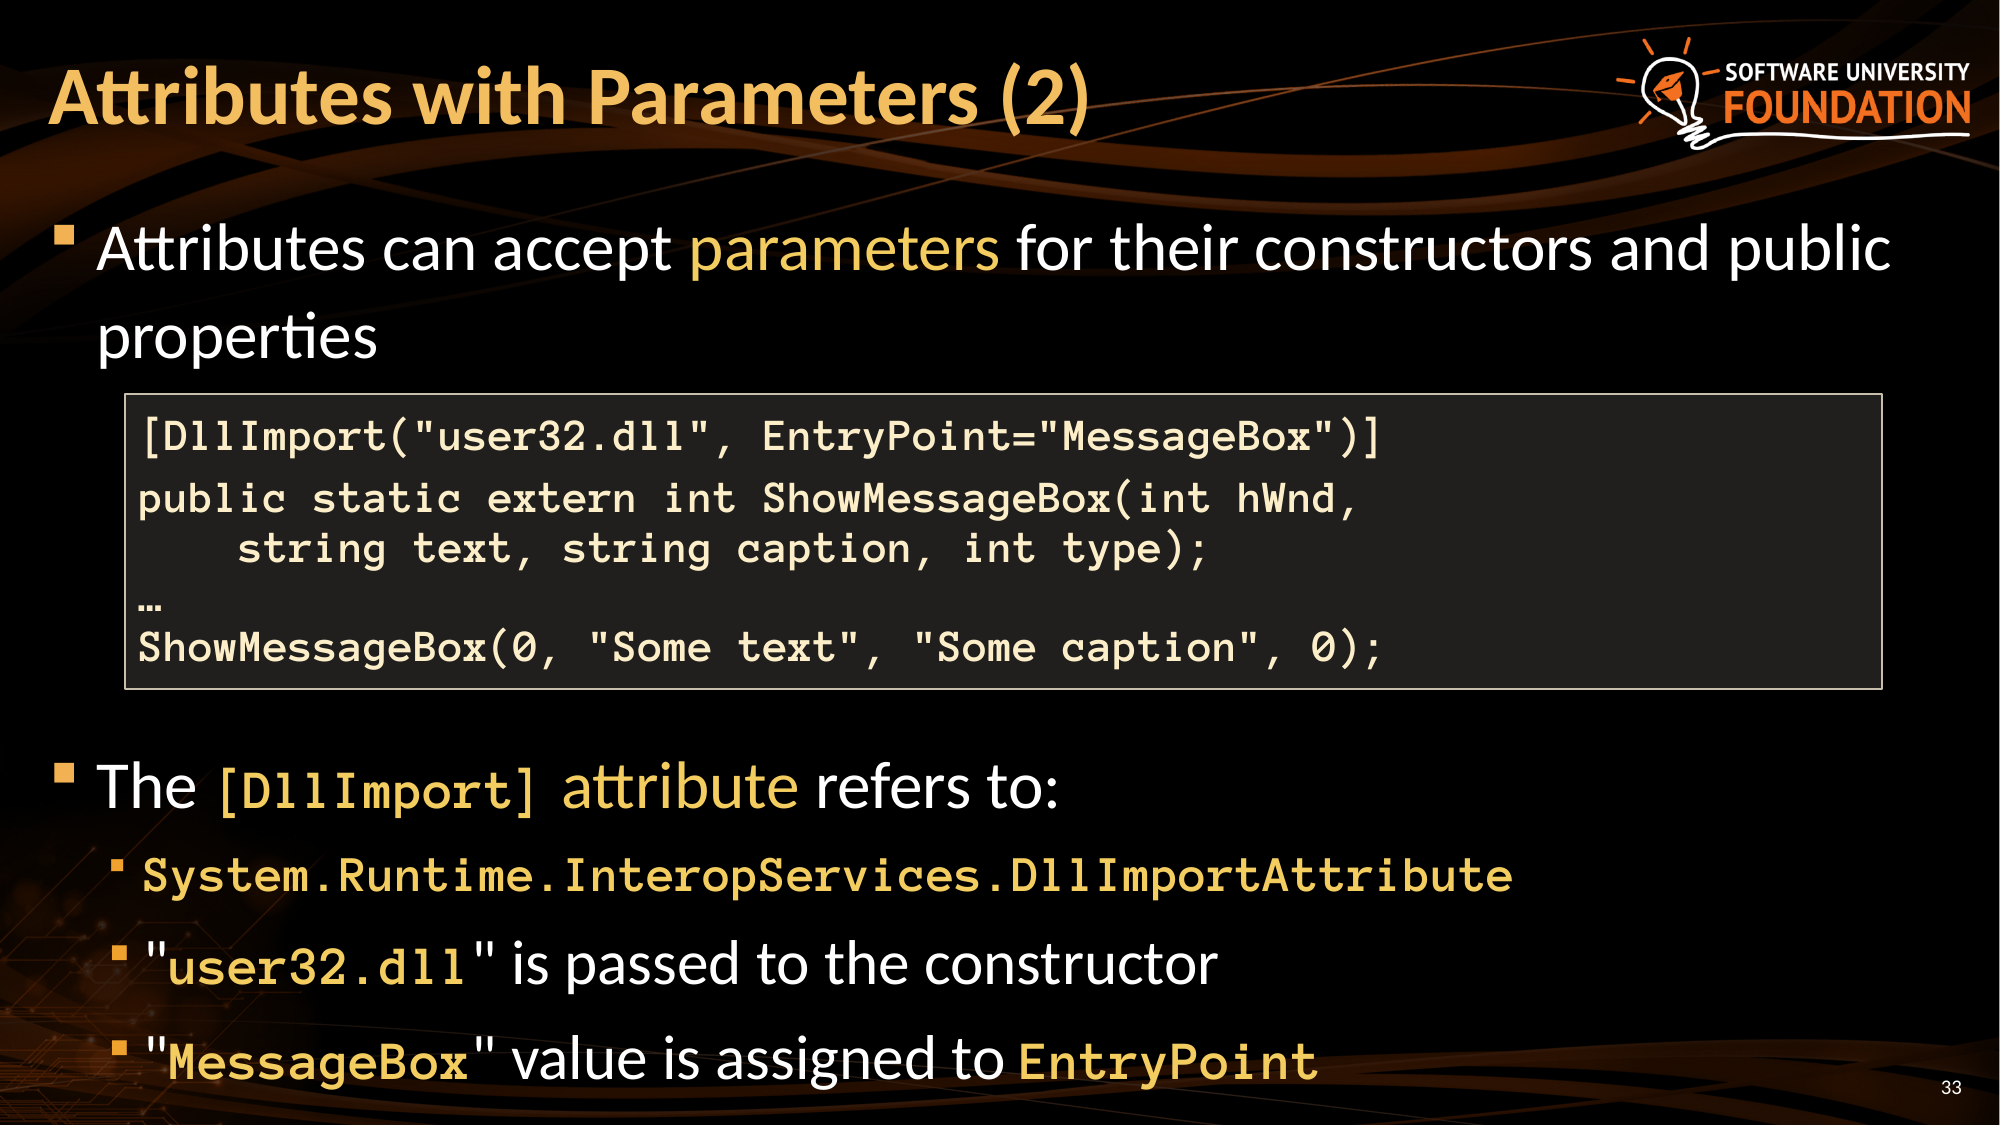

# Attributes with Parameters (2)
Attributes can accept parameters for their constructors and public properties

The [DllImport] attribute refers to:
System.Runtime.InteropServices.DllImportAttribute
"user32.dll" is passed to the constructor
"MessageBox" value is assigned to EntryPoint
[DllImport("user32.dll", EntryPoint="MessageBox")]
public static extern int ShowMessageBox(int hWnd,
    string text, string caption, int type);
…
ShowMessageBox(0, "Some text", "Some caption", 0);
33